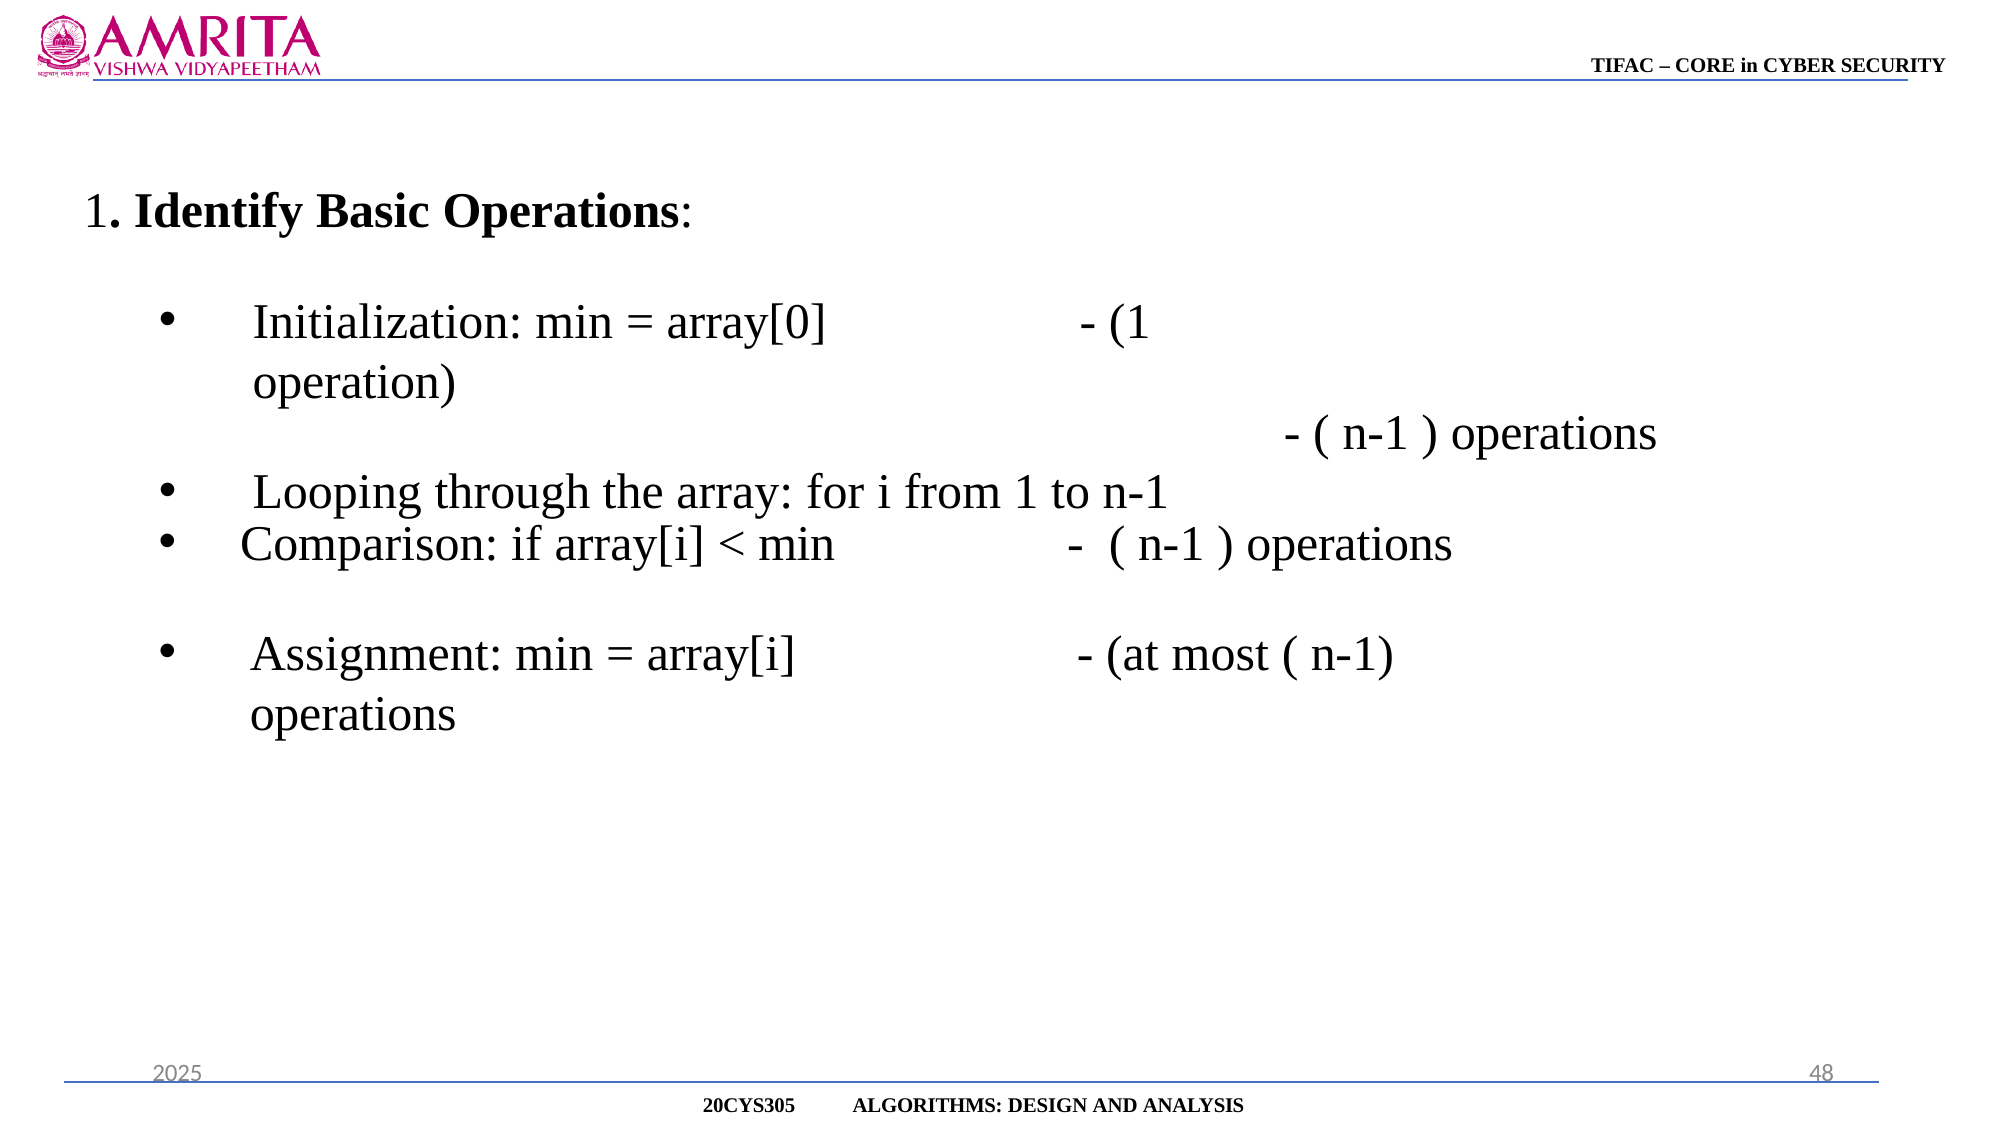

TIFAC – CORE in CYBER SECURITY
# 1. Identify Basic Operations:
Initialization: min = array[0]	- (1 operation)
Looping through the array: for i from 1 to n-1
- ( n-1 ) operations
Comparison: if array[i] < min	-	( n-1 ) operations
Assignment: min = array[i]	- (at most ( n-1) operations
2025
48
20CYS305
ALGORITHMS: DESIGN AND ANALYSIS